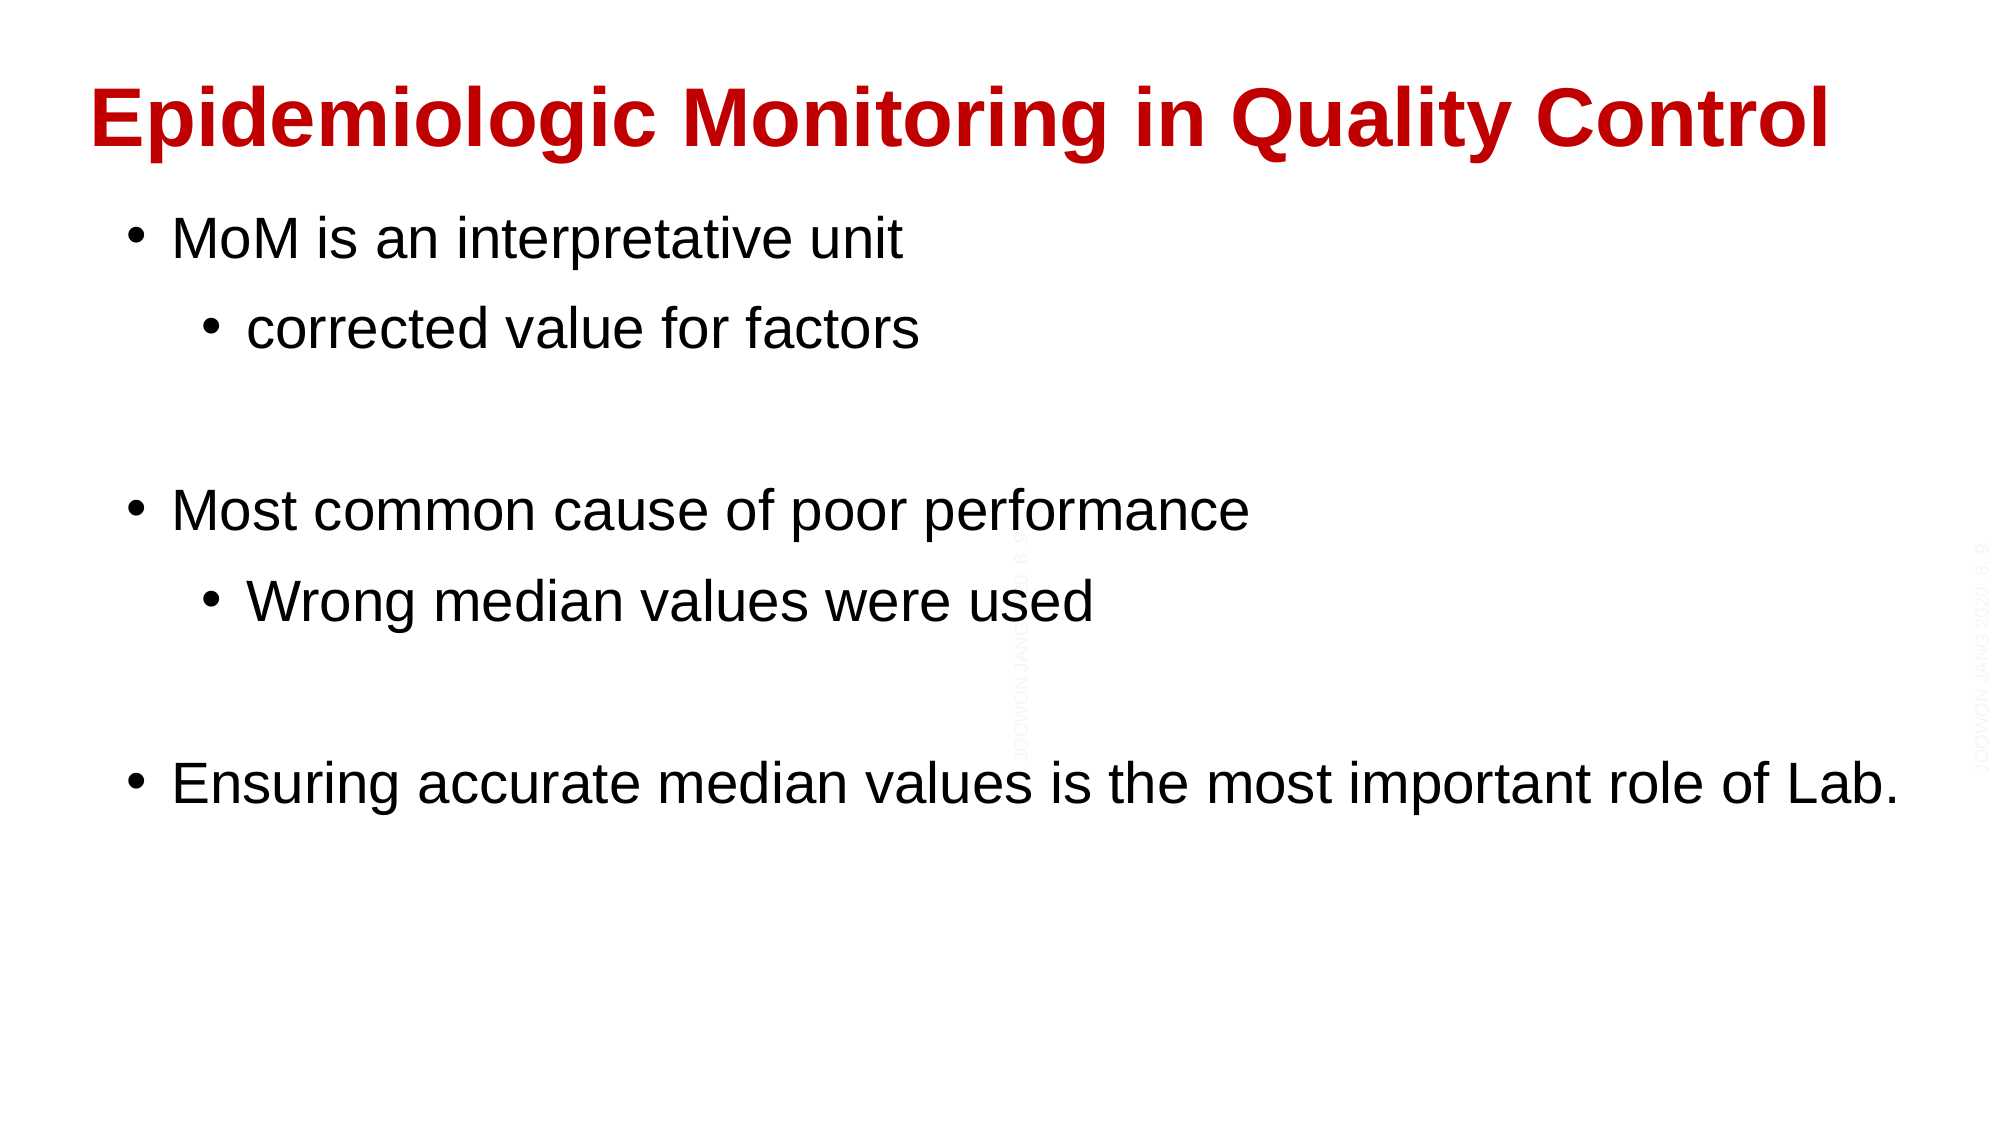

Epidemiologic Monitoring in Quality Control
MoM is an interpretative unit
corrected value for factors

Most common cause of poor performance
Wrong median values were used

Ensuring accurate median values is the most important role of Lab.